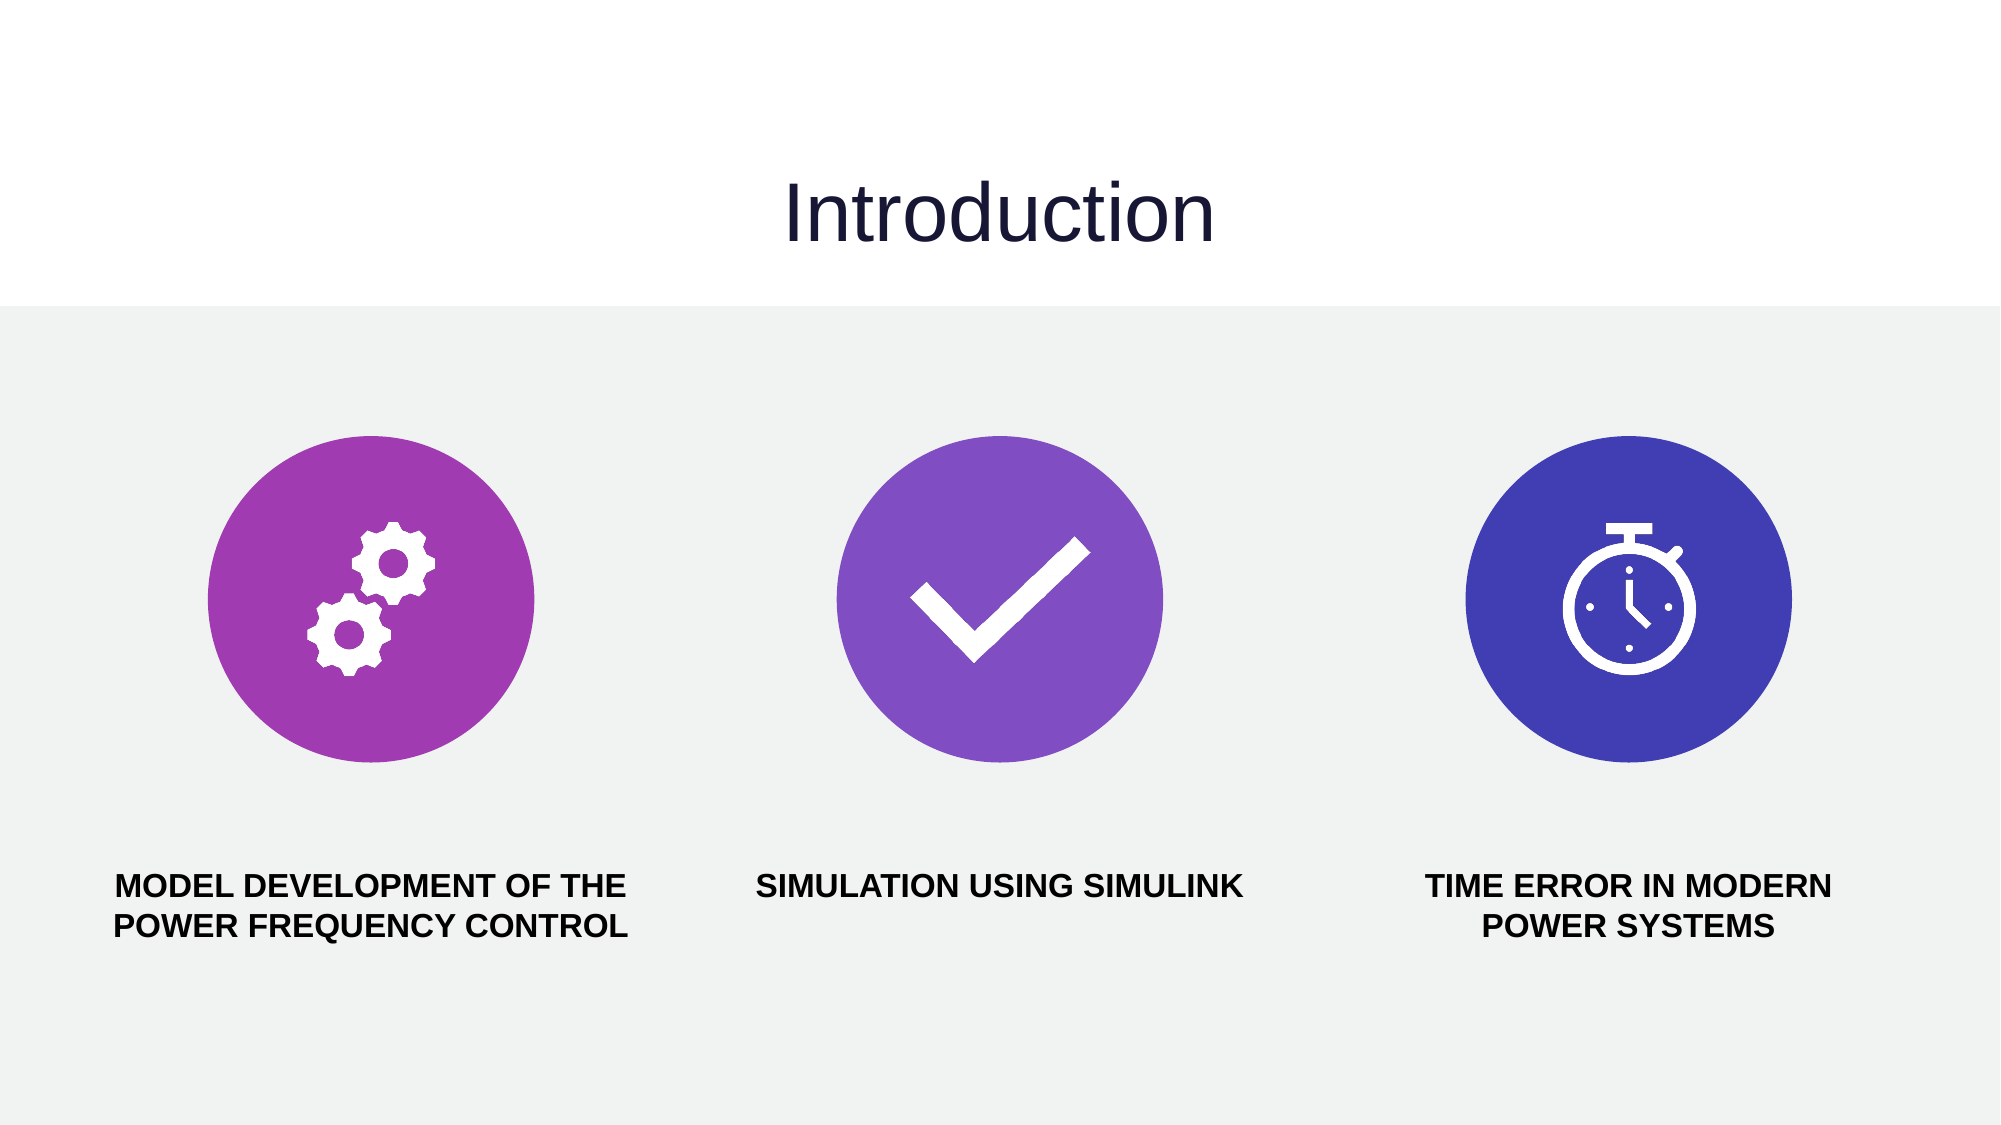

# Introduction

Model Development of the power frequency control
Simulation using Simulink
Time Error in Modern Power systems